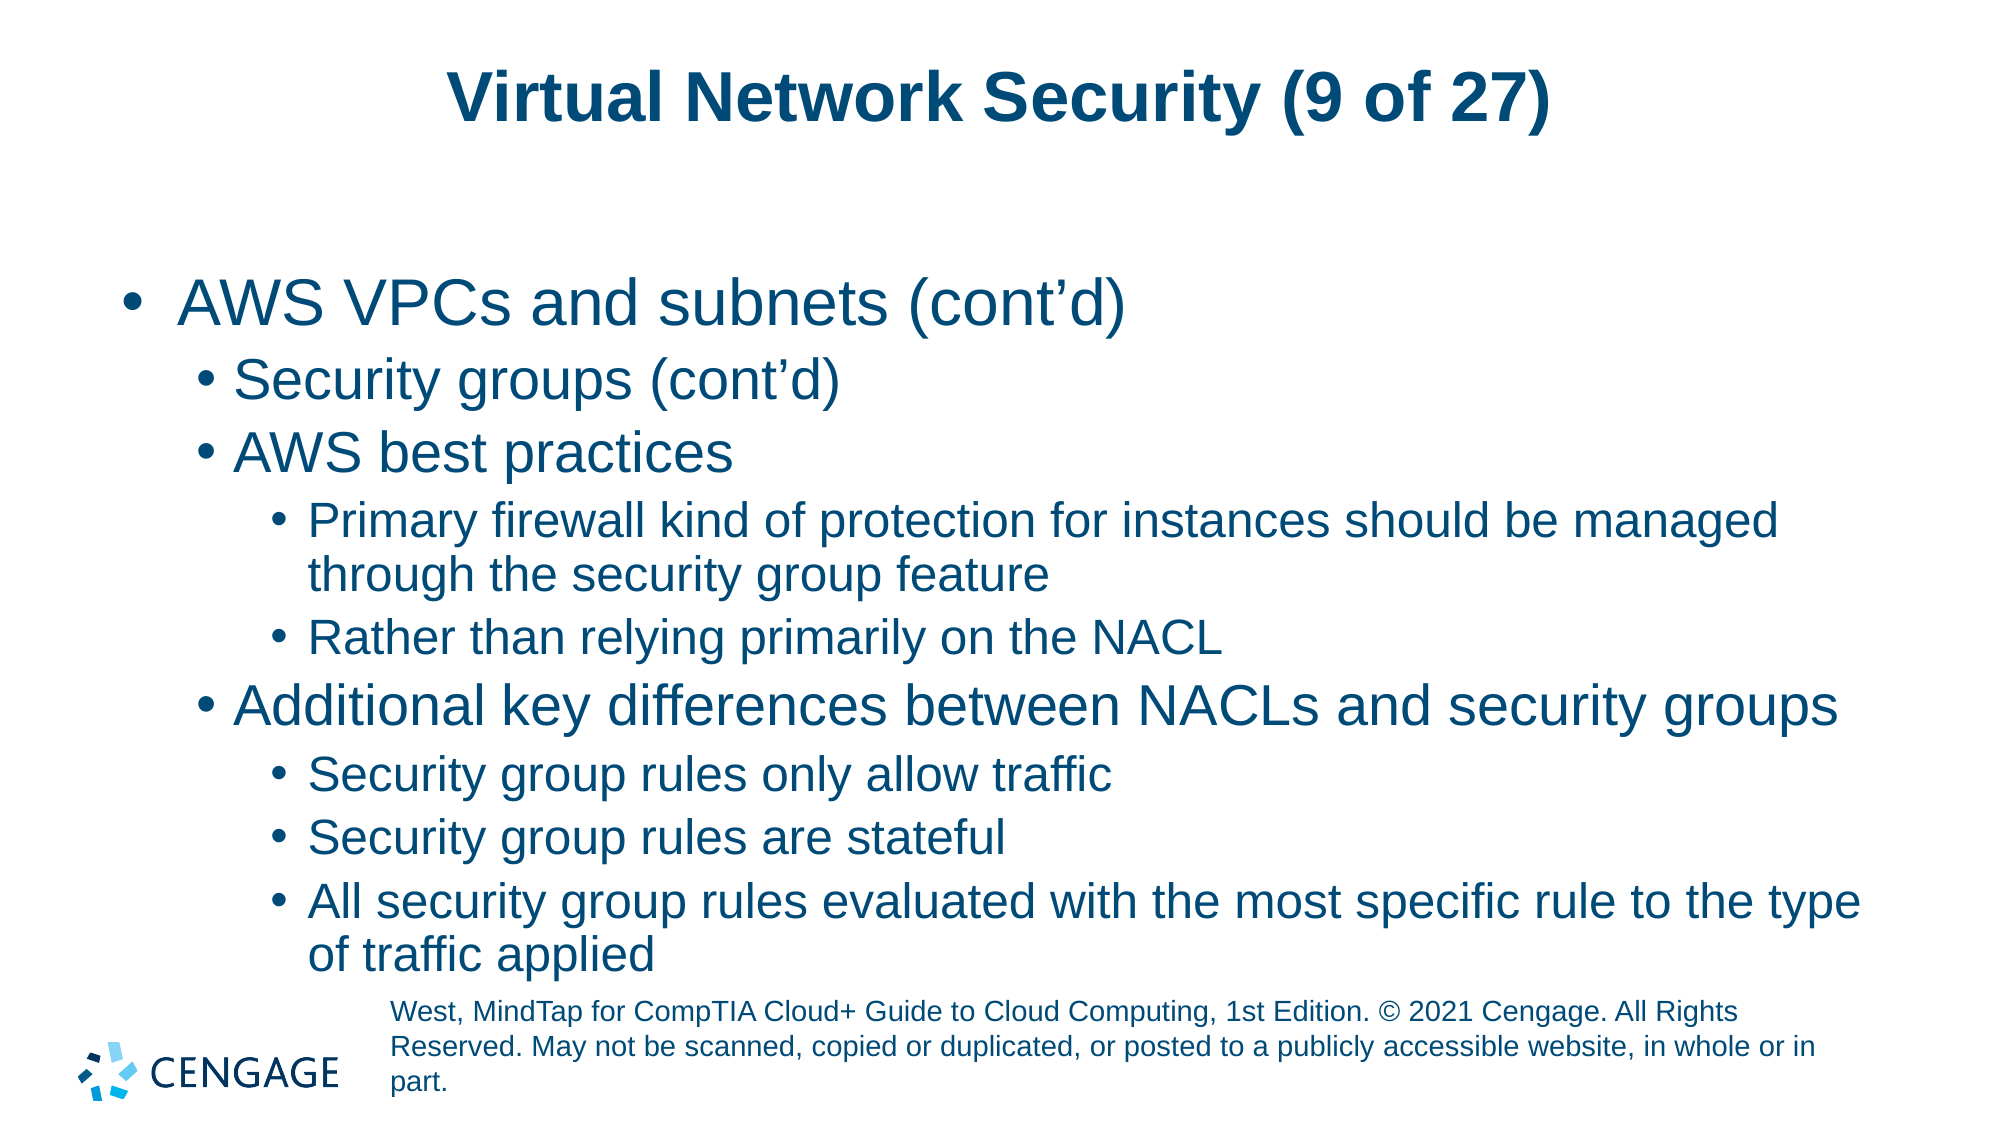

# Virtual Network Security (9 of 27)
AWS VPCs and subnets (cont’d)
Security groups (cont’d)
AWS best practices
Primary firewall kind of protection for instances should be managed through the security group feature
Rather than relying primarily on the NACL
Additional key differences between NACLs and security groups
Security group rules only allow traffic
Security group rules are stateful
All security group rules evaluated with the most specific rule to the type of traffic applied